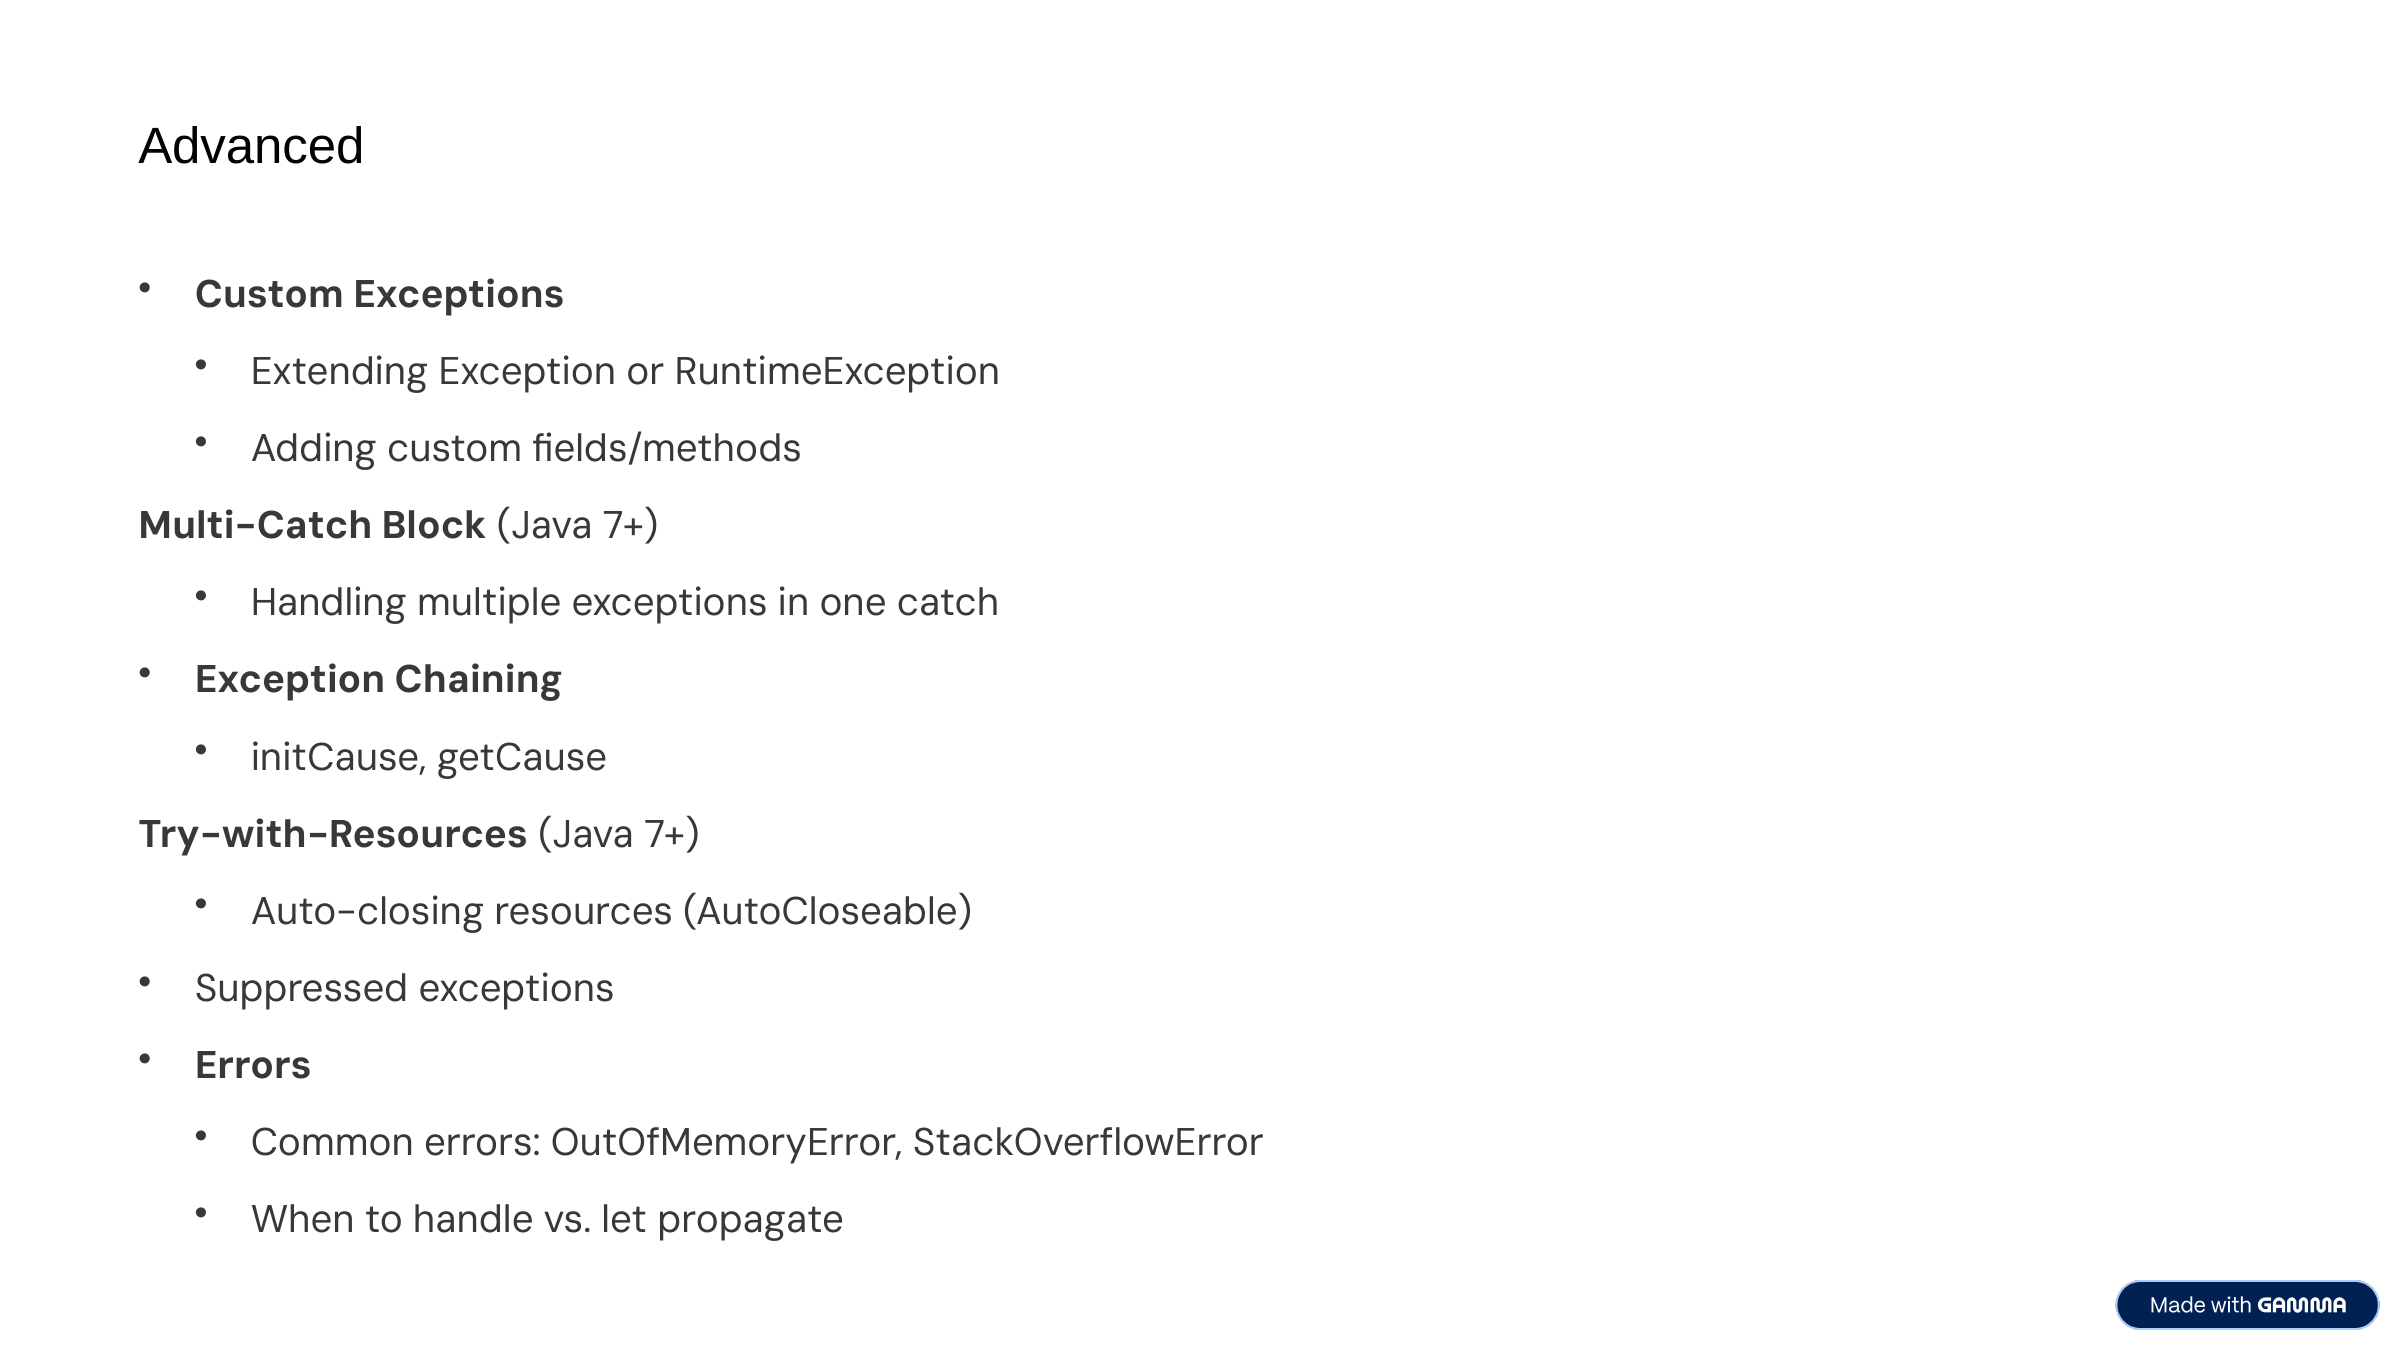

Advanced
Custom Exceptions
Extending Exception or RuntimeException
Adding custom fields/methods
Multi-Catch Block (Java 7+)
Handling multiple exceptions in one catch
Exception Chaining
initCause, getCause
Try-with-Resources (Java 7+)
Auto-closing resources (AutoCloseable)
Suppressed exceptions
Errors
Common errors: OutOfMemoryError, StackOverflowError
When to handle vs. let propagate